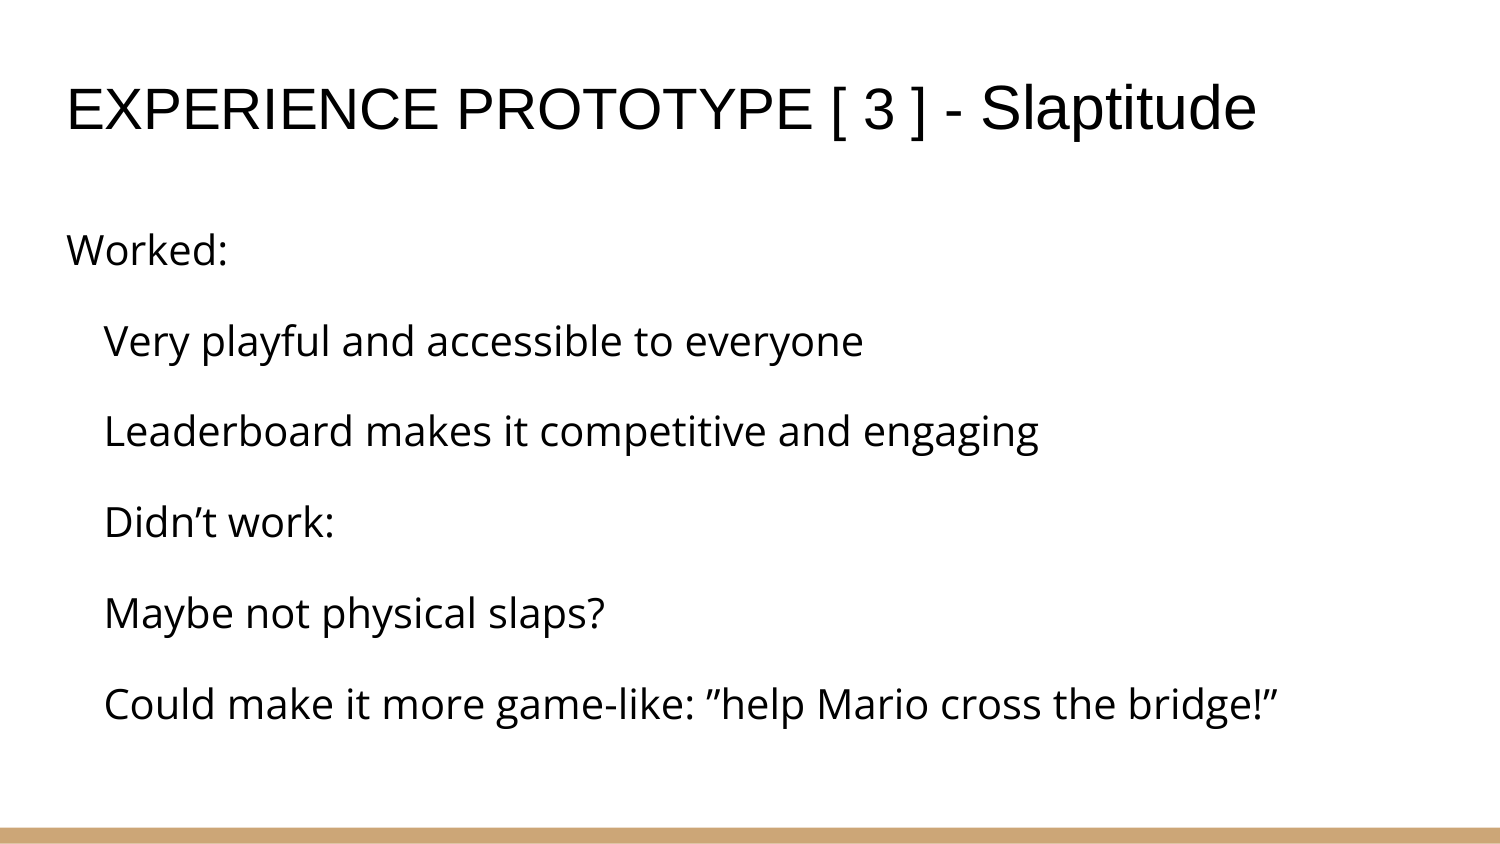

# EXPERIENCE PROTOTYPE [ 3 ] - Slaptitude
Worked:
Very playful and accessible to everyone
Leaderboard makes it competitive and engaging
Didn’t work:
Maybe not physical slaps?
Could make it more game-like: ”help Mario cross the bridge!”